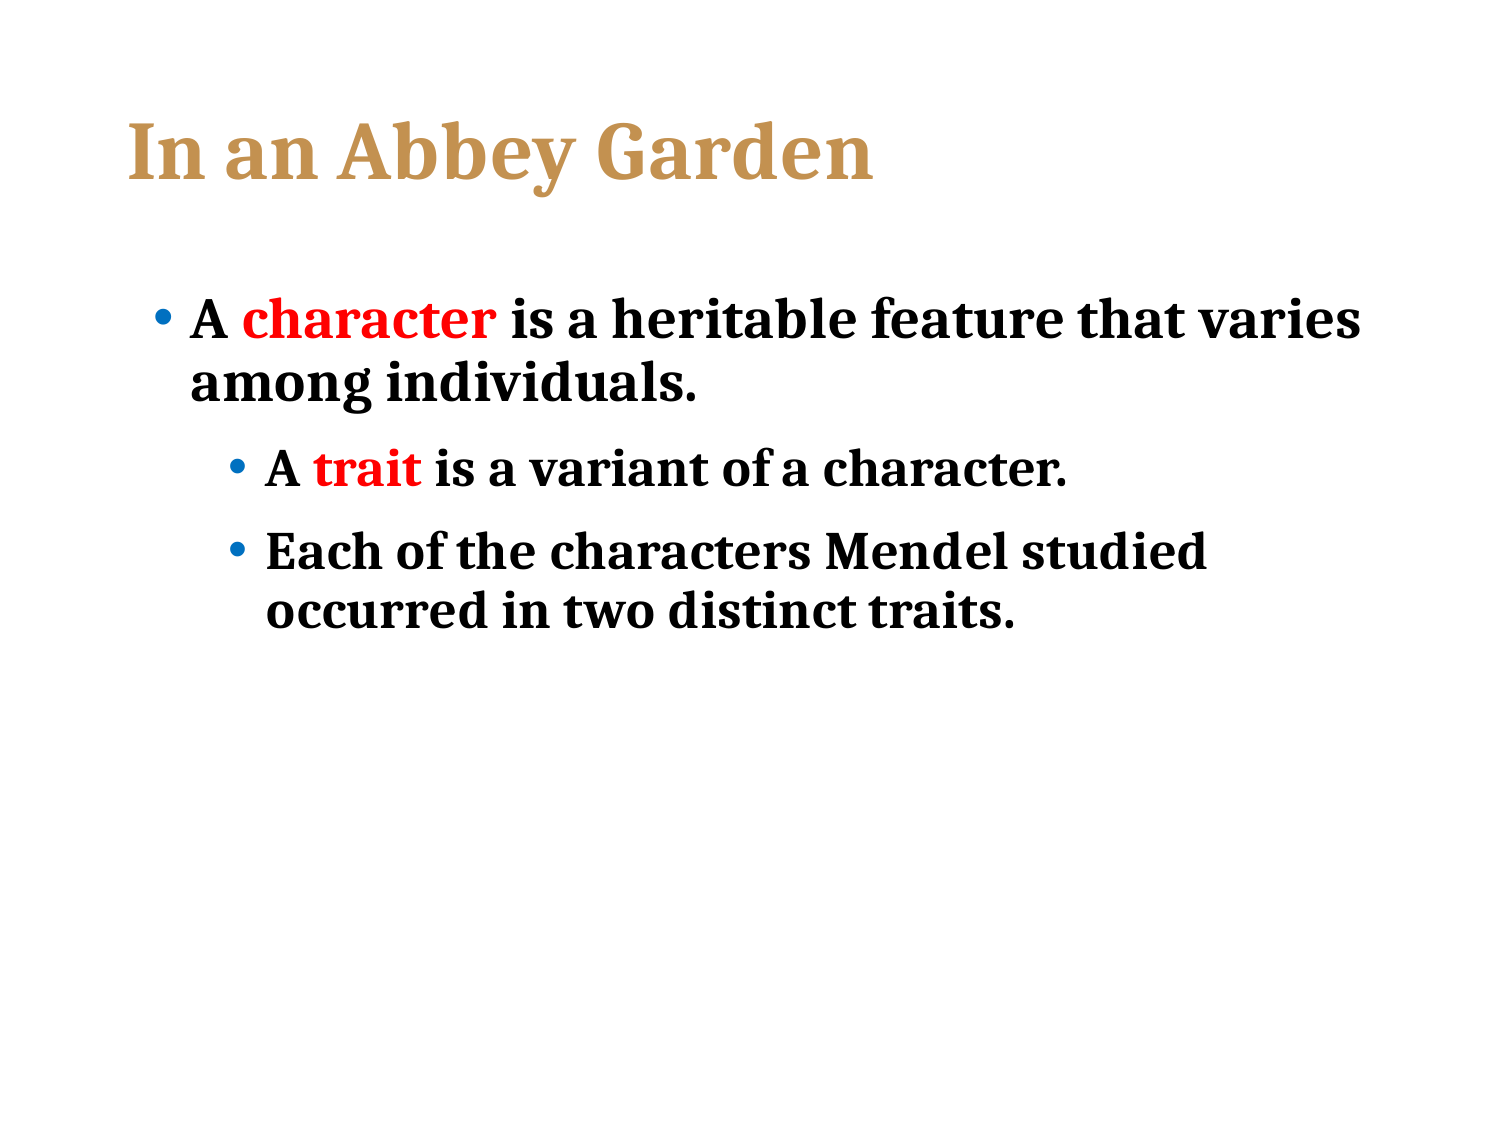

# In an Abbey Garden
A character is a heritable feature that varies among individuals.
A trait is a variant of a character.
Each of the characters Mendel studied occurred in two distinct traits.